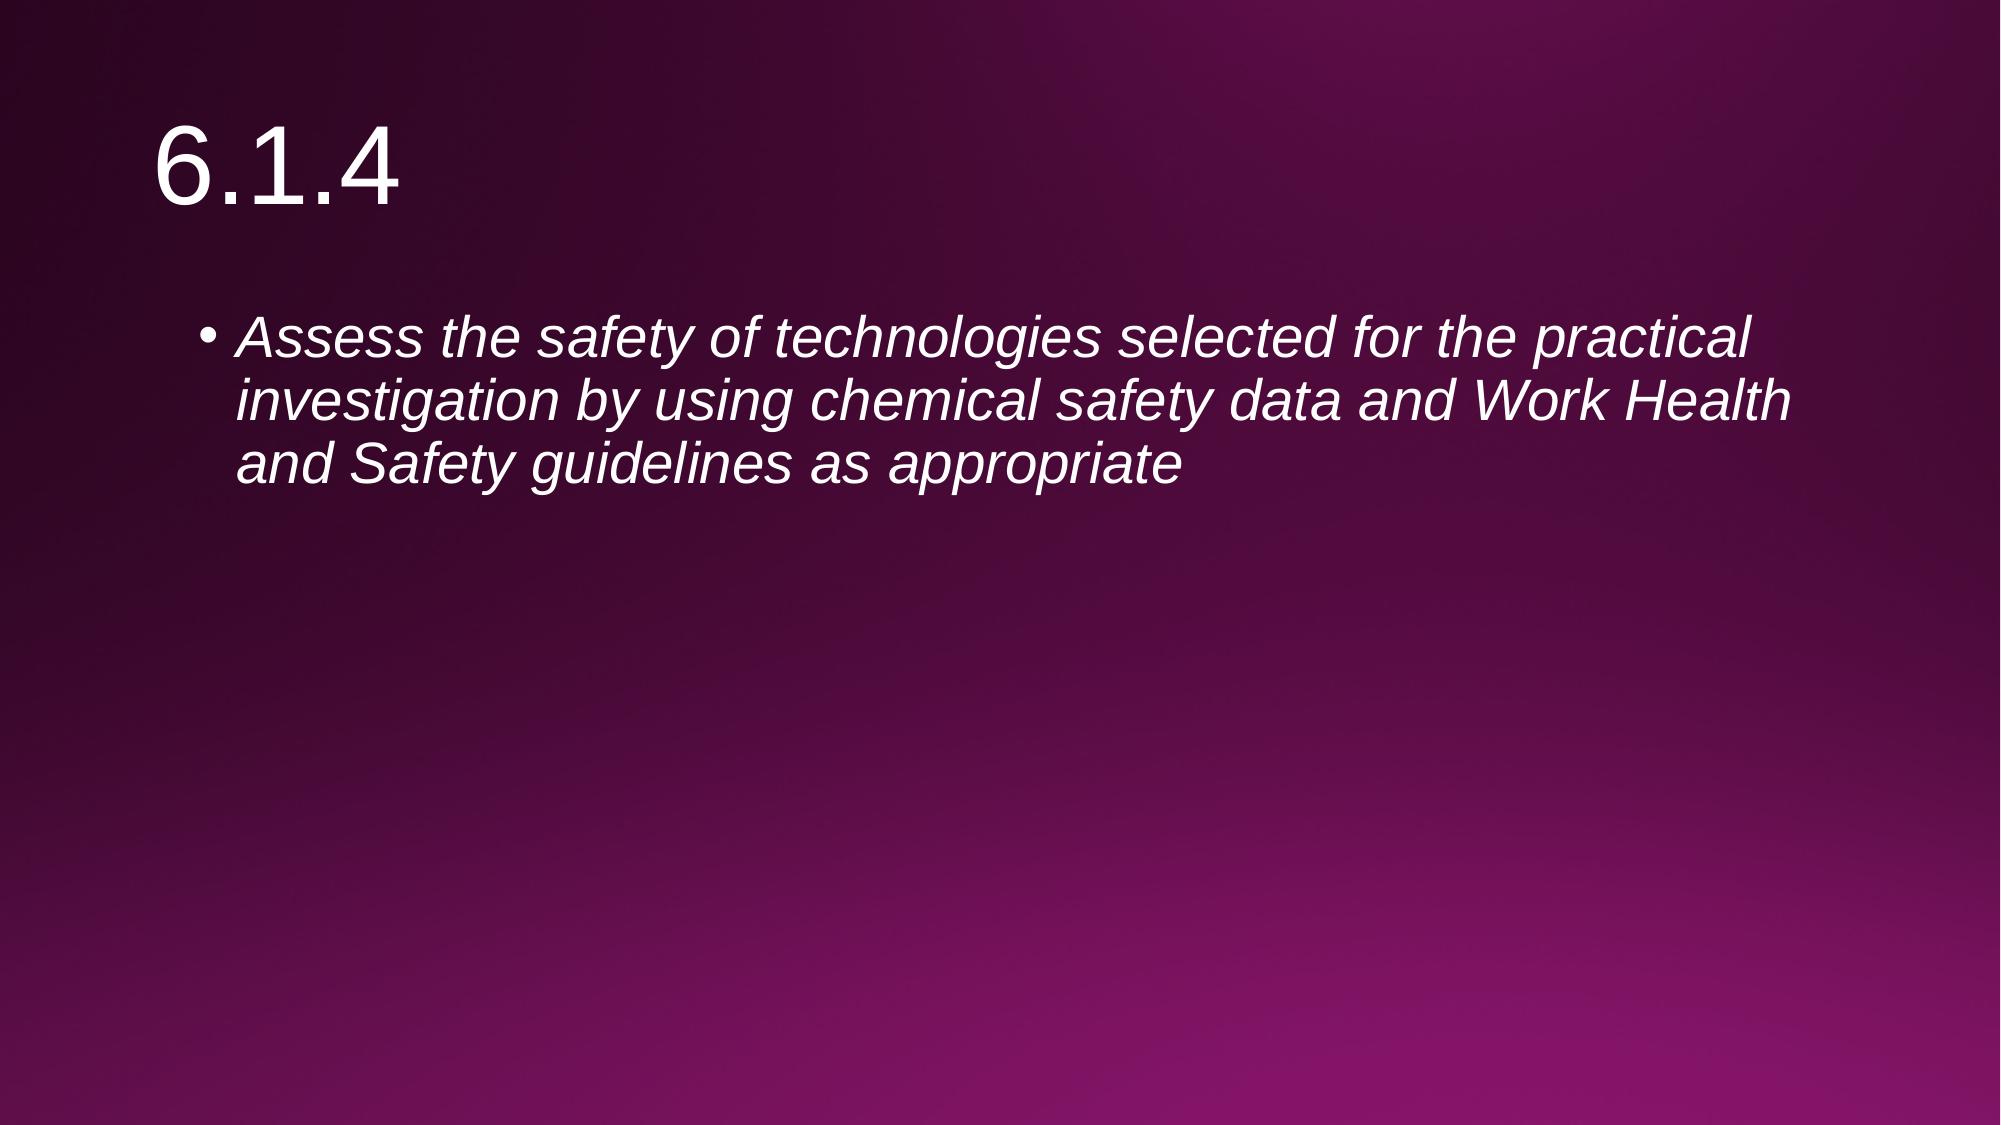

# 6.1.4
Assess the safety of technologies selected for the practical investigation by using chemical safety data and Work Health and Safety guidelines as appropriate